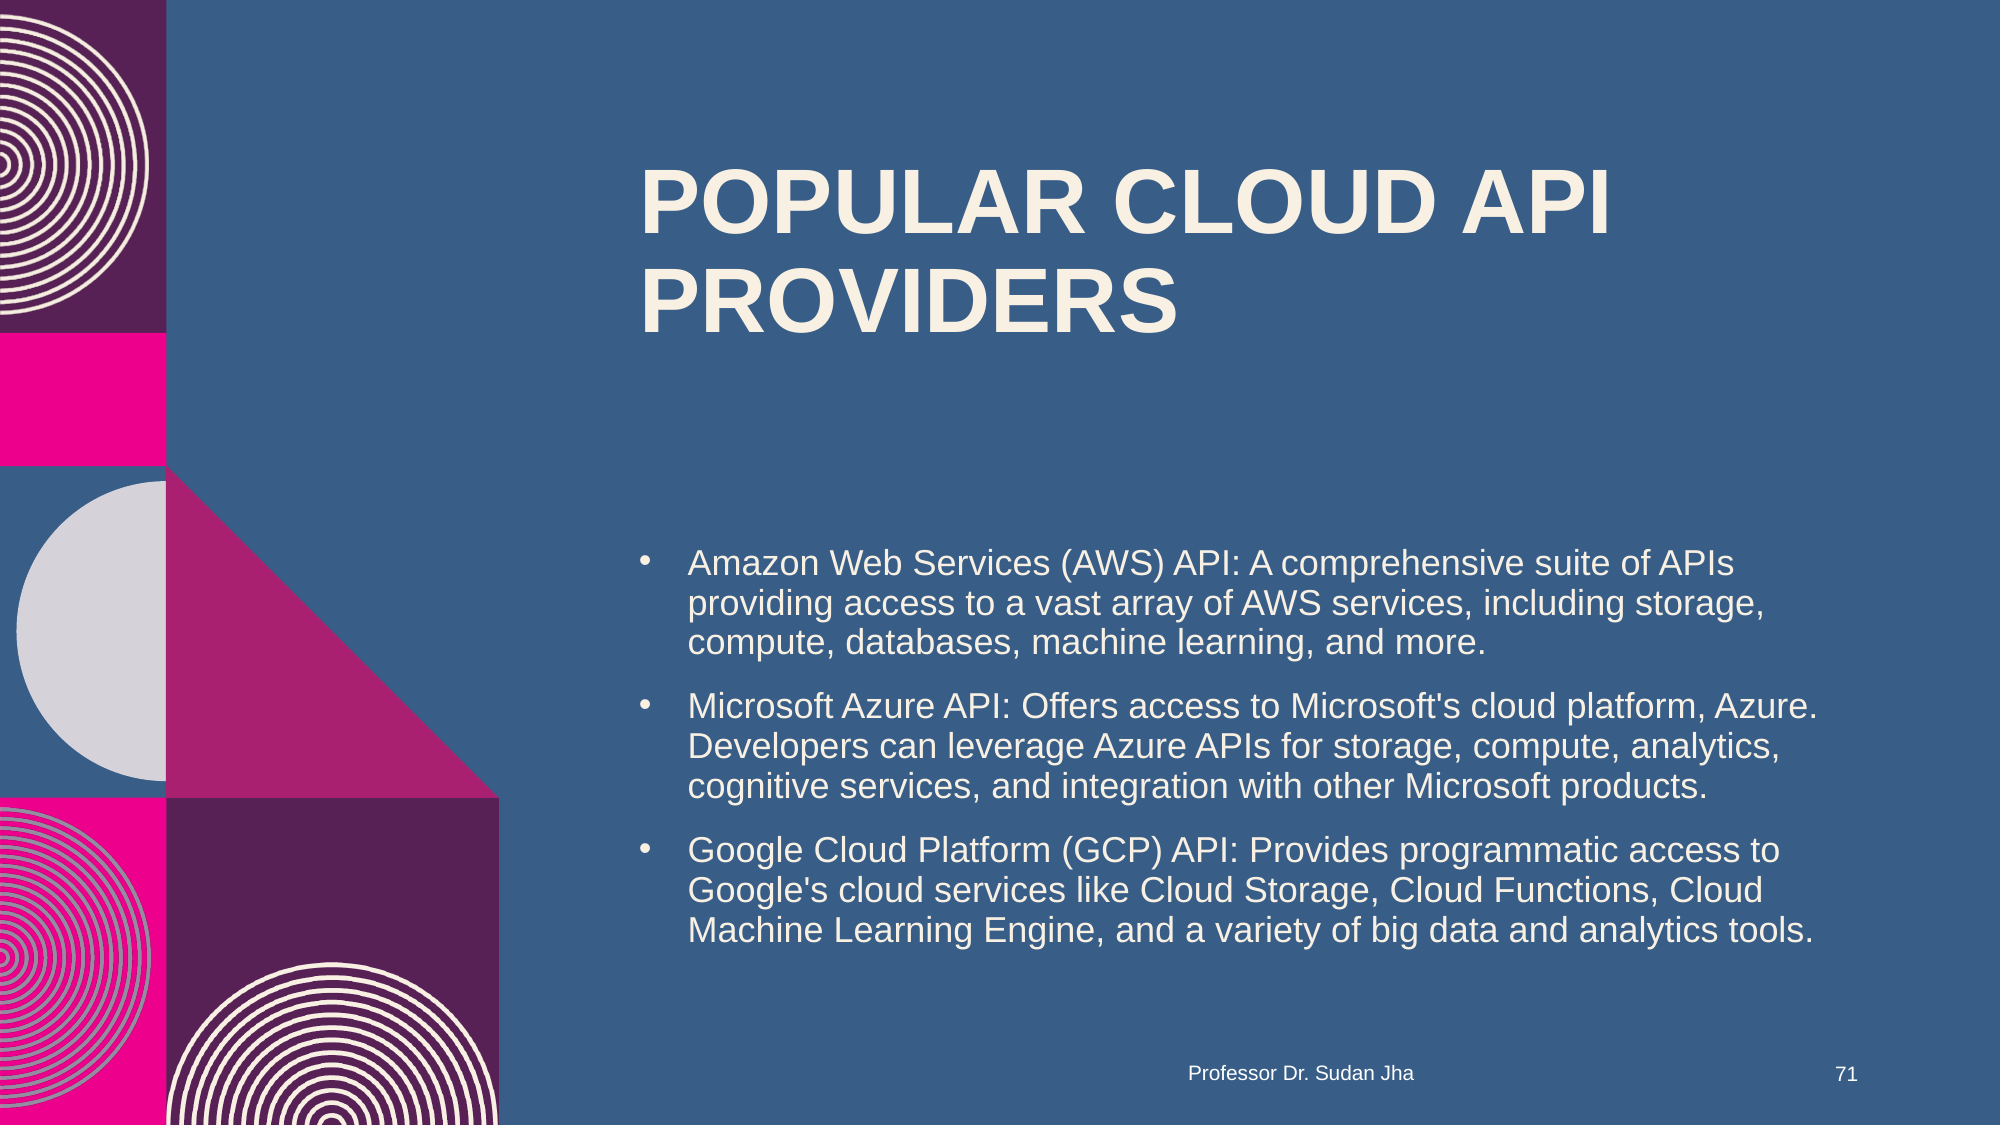

# Popular Cloud API Providers
Amazon Web Services (AWS) API: A comprehensive suite of APIs providing access to a vast array of AWS services, including storage, compute, databases, machine learning, and more.
Microsoft Azure API: Offers access to Microsoft's cloud platform, Azure. Developers can leverage Azure APIs for storage, compute, analytics, cognitive services, and integration with other Microsoft products.
Google Cloud Platform (GCP) API: Provides programmatic access to Google's cloud services like Cloud Storage, Cloud Functions, Cloud Machine Learning Engine, and a variety of big data and analytics tools.

Professor Dr. Sudan Jha
71